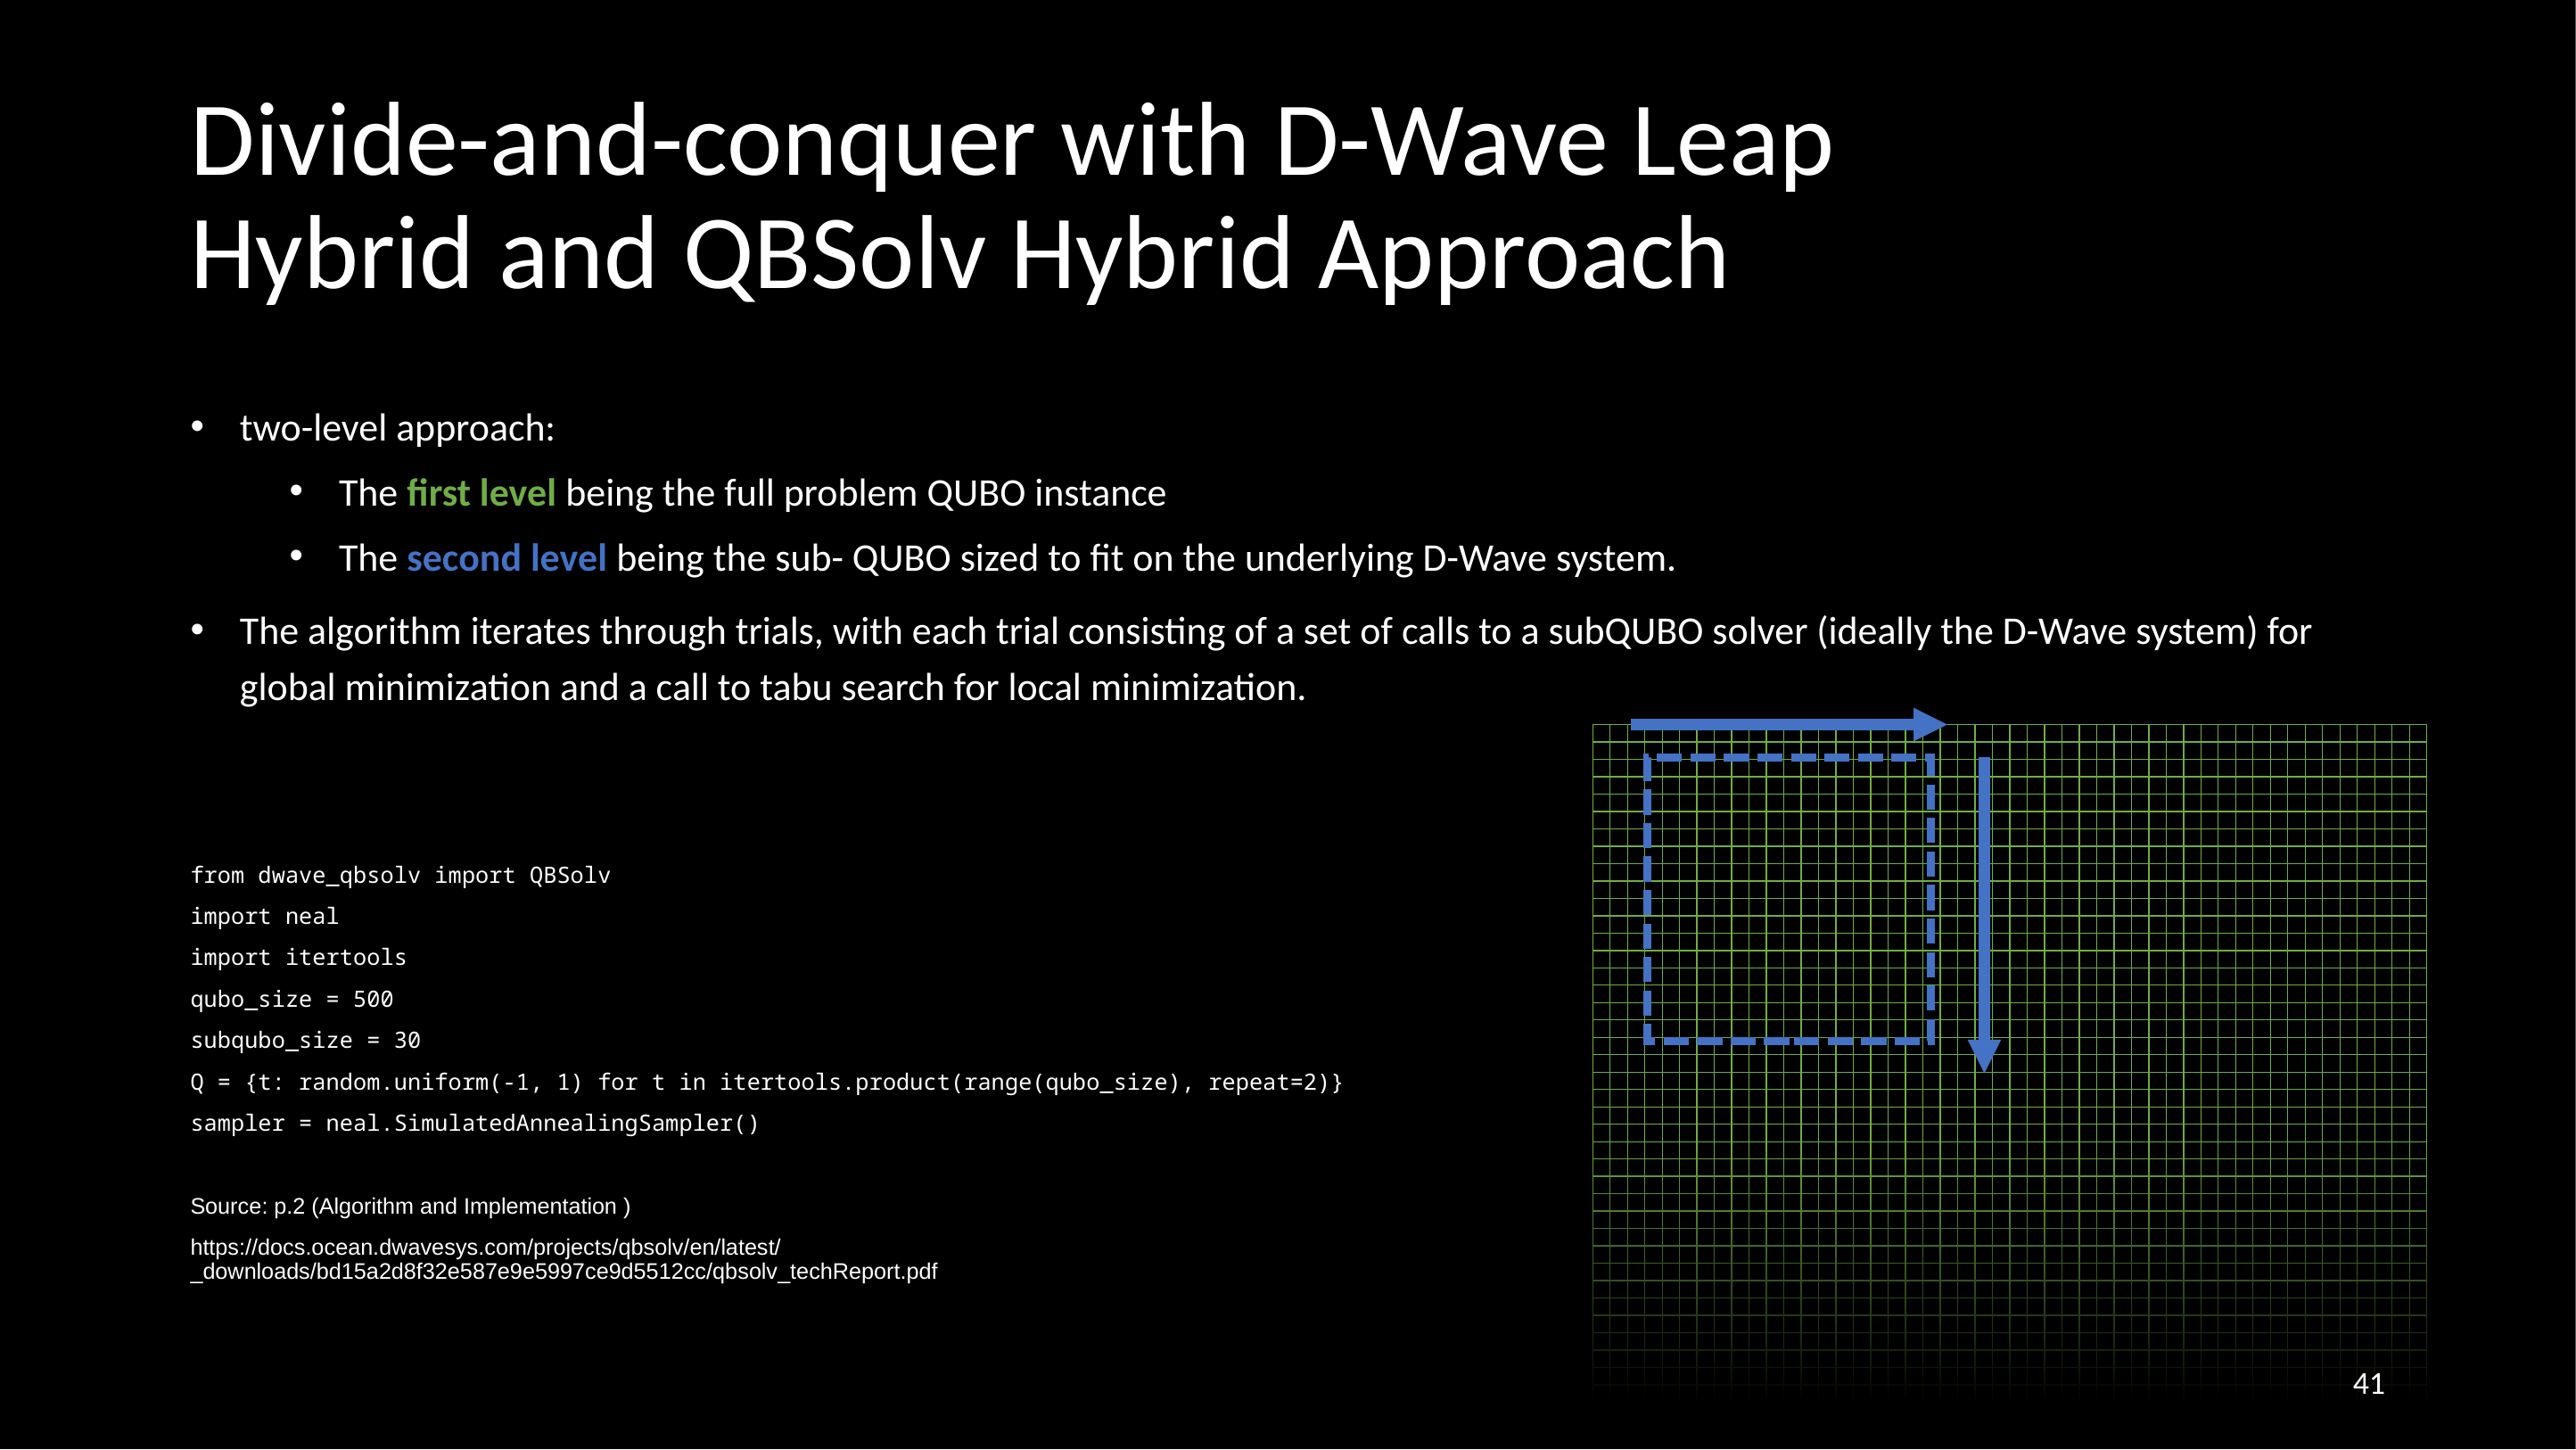

# Divide-and-conquer with D-Wave Leap Hybrid and QBSolv Hybrid Approach
two-level approach:
The first level being the full problem QUBO instance
The second level being the sub- QUBO sized to fit on the underlying D-Wave system.
The algorithm iterates through trials, with each trial consisting of a set of calls to a subQUBO solver (ideally the D-Wave system) for global minimization and a call to tabu search for local minimization.

from dwave_qbsolv import QBSolv
import neal
import itertools
qubo_size = 500
subqubo_size = 30
Q = {t: random.uniform(-1, 1) for t in itertools.product(range(qubo_size), repeat=2)}
sampler = neal.SimulatedAnnealingSampler()

Source: p.2 (Algorithm and Implementation )
https://docs.ocean.dwavesys.com/projects/qbsolv/en/latest/
_downloads/bd15a2d8f32e587e9e5997ce9d5512cc/qbsolv_techReport.pdf

|  |  |  |  |  |  |  |  |  |  |  |  |  |  |  |  |  |  |  |  |  |  |  |  |  |  |  |  |  |  |  |  |  |  |  |  |  |  |  |  |  |  |  |  |  |  |  |  |
| --- | --- | --- | --- | --- | --- | --- | --- | --- | --- | --- | --- | --- | --- | --- | --- | --- | --- | --- | --- | --- | --- | --- | --- | --- | --- | --- | --- | --- | --- | --- | --- | --- | --- | --- | --- | --- | --- | --- | --- | --- | --- | --- | --- | --- | --- | --- | --- |
|  |  |  |  |  |  |  |  |  |  |  |  |  |  |  |  |  |  |  |  |  |  |  |  |  |  |  |  |  |  |  |  |  |  |  |  |  |  |  |  |  |  |  |  |  |  |  |  |
|  |  |  |  |  |  |  |  |  |  |  |  |  |  |  |  |  |  |  |  |  |  |  |  |  |  |  |  |  |  |  |  |  |  |  |  |  |  |  |  |  |  |  |  |  |  |  |  |
|  |  |  |  |  |  |  |  |  |  |  |  |  |  |  |  |  |  |  |  |  |  |  |  |  |  |  |  |  |  |  |  |  |  |  |  |  |  |  |  |  |  |  |  |  |  |  |  |
|  |  |  |  |  |  |  |  |  |  |  |  |  |  |  |  |  |  |  |  |  |  |  |  |  |  |  |  |  |  |  |  |  |  |  |  |  |  |  |  |  |  |  |  |  |  |  |  |
|  |  |  |  |  |  |  |  |  |  |  |  |  |  |  |  |  |  |  |  |  |  |  |  |  |  |  |  |  |  |  |  |  |  |  |  |  |  |  |  |  |  |  |  |  |  |  |  |
|  |  |  |  |  |  |  |  |  |  |  |  |  |  |  |  |  |  |  |  |  |  |  |  |  |  |  |  |  |  |  |  |  |  |  |  |  |  |  |  |  |  |  |  |  |  |  |  |
|  |  |  |  |  |  |  |  |  |  |  |  |  |  |  |  |  |  |  |  |  |  |  |  |  |  |  |  |  |  |  |  |  |  |  |  |  |  |  |  |  |  |  |  |  |  |  |  |
|  |  |  |  |  |  |  |  |  |  |  |  |  |  |  |  |  |  |  |  |  |  |  |  |  |  |  |  |  |  |  |  |  |  |  |  |  |  |  |  |  |  |  |  |  |  |  |  |
|  |  |  |  |  |  |  |  |  |  |  |  |  |  |  |  |  |  |  |  |  |  |  |  |  |  |  |  |  |  |  |  |  |  |  |  |  |  |  |  |  |  |  |  |  |  |  |  |
|  |  |  |  |  |  |  |  |  |  |  |  |  |  |  |  |  |  |  |  |  |  |  |  |  |  |  |  |  |  |  |  |  |  |  |  |  |  |  |  |  |  |  |  |  |  |  |  |
|  |  |  |  |  |  |  |  |  |  |  |  |  |  |  |  |  |  |  |  |  |  |  |  |  |  |  |  |  |  |  |  |  |  |  |  |  |  |  |  |  |  |  |  |  |  |  |  |
|  |  |  |  |  |  |  |  |  |  |  |  |  |  |  |  |  |  |  |  |  |  |  |  |  |  |  |  |  |  |  |  |  |  |  |  |  |  |  |  |  |  |  |  |  |  |  |  |
|  |  |  |  |  |  |  |  |  |  |  |  |  |  |  |  |  |  |  |  |  |  |  |  |  |  |  |  |  |  |  |  |  |  |  |  |  |  |  |  |  |  |  |  |  |  |  |  |
|  |  |  |  |  |  |  |  |  |  |  |  |  |  |  |  |  |  |  |  |  |  |  |  |  |  |  |  |  |  |  |  |  |  |  |  |  |  |  |  |  |  |  |  |  |  |  |  |
|  |  |  |  |  |  |  |  |  |  |  |  |  |  |  |  |  |  |  |  |  |  |  |  |  |  |  |  |  |  |  |  |  |  |  |  |  |  |  |  |  |  |  |  |  |  |  |  |
|  |  |  |  |  |  |  |  |  |  |  |  |  |  |  |  |  |  |  |  |  |  |  |  |  |  |  |  |  |  |  |  |  |  |  |  |  |  |  |  |  |  |  |  |  |  |  |  |
|  |  |  |  |  |  |  |  |  |  |  |  |  |  |  |  |  |  |  |  |  |  |  |  |  |  |  |  |  |  |  |  |  |  |  |  |  |  |  |  |  |  |  |  |  |  |  |  |
|  |  |  |  |  |  |  |  |  |  |  |  |  |  |  |  |  |  |  |  |  |  |  |  |  |  |  |  |  |  |  |  |  |  |  |  |  |  |  |  |  |  |  |  |  |  |  |  |
|  |  |  |  |  |  |  |  |  |  |  |  |  |  |  |  |  |  |  |  |  |  |  |  |  |  |  |  |  |  |  |  |  |  |  |  |  |  |  |  |  |  |  |  |  |  |  |  |
|  |  |  |  |  |  |  |  |  |  |  |  |  |  |  |  |  |  |  |  |  |  |  |  |  |  |  |  |  |  |  |  |  |  |  |  |  |  |  |  |  |  |  |  |  |  |  |  |
|  |  |  |  |  |  |  |  |  |  |  |  |  |  |  |  |  |  |  |  |  |  |  |  |  |  |  |  |  |  |  |  |  |  |  |  |  |  |  |  |  |  |  |  |  |  |  |  |
|  |  |  |  |  |  |  |  |  |  |  |  |  |  |  |  |  |  |  |  |  |  |  |  |  |  |  |  |  |  |  |  |  |  |  |  |  |  |  |  |  |  |  |  |  |  |  |  |
|  |  |  |  |  |  |  |  |  |  |  |  |  |  |  |  |  |  |  |  |  |  |  |  |  |  |  |  |  |  |  |  |  |  |  |  |  |  |  |  |  |  |  |  |  |  |  |  |
|  |  |  |  |  |  |  |  |  |  |  |  |  |  |  |  |  |  |  |  |  |  |  |  |  |  |  |  |  |  |  |  |  |  |  |  |  |  |  |  |  |  |  |  |  |  |  |  |
|  |  |  |  |  |  |  |  |  |  |  |  |  |  |  |  |  |  |  |  |  |  |  |  |  |  |  |  |  |  |  |  |  |  |  |  |  |  |  |  |  |  |  |  |  |  |  |  |
|  |  |  |  |  |  |  |  |  |  |  |  |  |  |  |  |  |  |  |  |  |  |  |  |  |  |  |  |  |  |  |  |  |  |  |  |  |  |  |  |  |  |  |  |  |  |  |  |
|  |  |  |  |  |  |  |  |  |  |  |  |  |  |  |  |  |  |  |  |  |  |  |  |  |  |  |  |  |  |  |  |  |  |  |  |  |  |  |  |  |  |  |  |  |  |  |  |
|  |  |  |  |  |  |  |  |  |  |  |  |  |  |  |  |  |  |  |  |  |  |  |  |  |  |  |  |  |  |  |  |  |  |  |  |  |  |  |  |  |  |  |  |  |  |  |  |
|  |  |  |  |  |  |  |  |  |  |  |  |  |  |  |  |  |  |  |  |  |  |  |  |  |  |  |  |  |  |  |  |  |  |  |  |  |  |  |  |  |  |  |  |  |  |  |  |
|  |  |  |  |  |  |  |  |  |  |  |  |  |  |  |  |  |  |  |  |  |  |  |  |  |  |  |  |  |  |  |  |  |  |  |  |  |  |  |  |  |  |  |  |  |  |  |  |
|  |  |  |  |  |  |  |  |  |  |  |  |  |  |  |  |  |  |  |  |  |  |  |  |  |  |  |  |  |  |  |  |  |  |  |  |  |  |  |  |  |  |  |  |  |  |  |  |
|  |  |  |  |  |  |  |  |  |  |  |  |  |  |  |  |  |  |  |  |  |  |  |  |  |  |  |  |  |  |  |  |  |  |  |  |  |  |  |  |  |  |  |  |  |  |  |  |
|  |  |  |  |  |  |  |  |  |  |  |  |  |  |  |  |  |  |  |  |  |  |  |  |  |  |  |  |  |  |  |  |  |  |  |  |  |  |  |  |  |  |  |  |  |  |  |  |
|  |  |  |  |  |  |  |  |  |  |  |  |  |  |  |  |  |  |  |  |  |  |  |  |  |  |  |  |  |  |  |  |  |  |  |  |  |  |  |  |  |  |  |  |  |  |  |  |
|  |  |  |  |  |  |  |  |  |  |  |  |  |  |  |  |  |  |  |  |  |  |  |  |  |  |  |  |  |  |  |  |  |  |  |  |  |  |  |  |  |  |  |  |  |  |  |  |
|  |  |  |  |  |  |  |  |  |  |  |  |  |  |  |  |  |  |  |  |  |  |  |  |  |  |  |  |  |  |  |  |  |  |  |  |  |  |  |  |  |  |  |  |  |  |  |  |
|  |  |  |  |  |  |  |  |  |  |  |  |  |  |  |  |  |  |  |  |  |  |  |  |  |  |  |  |  |  |  |  |  |  |  |  |  |  |  |  |  |  |  |  |  |  |  |  |
|  |  |  |  |  |  |  |  |  |  |  |  |  |  |  |  |  |  |  |  |  |  |  |  |  |  |  |  |  |  |  |  |  |  |  |  |  |  |  |  |  |  |  |  |  |  |  |  |
|  |  |  |  |  |  |  |  |  |  |  |  |  |  |  |  |  |  |  |  |  |  |  |  |  |  |  |  |  |  |  |  |  |  |  |  |  |  |  |  |  |  |  |  |  |  |  |  |
|  |  |  |  |  |  |  |  |  |  |  |  |  |  |  |  |  |  |  |  |  |  |  |  |  |  |  |  |  |  |  |  |  |  |  |  |  |  |  |  |  |  |  |  |  |  |  |  |
|  |  |  |  |  |  |  |  |  |  |  |  |  |  |  |  |  |  |  |  |  |  |  |  |  |  |  |  |  |  |  |  |  |  |  |  |  |  |  |  |  |  |  |  |  |  |  |  |
|  |  |  |  |  |  |  |  |  |  |  |  |  |  |  |  |  |  |  |  |  |  |  |  |  |  |  |  |  |  |  |  |  |  |  |  |  |  |  |  |  |  |  |  |  |  |  |  |
|  |  |  |  |  |  |  |  |  |  |  |  |  |  |  |  |  |  |  |  |  |  |  |  |  |  |  |  |  |  |  |  |  |  |  |  |  |  |  |  |  |  |  |  |  |  |  |  |
|  |  |  |  |  |  |  |  |  |  |  |  |  |  |  |  |  |  |  |  |  |  |  |  |  |  |  |  |  |  |  |  |  |  |  |  |  |  |  |  |  |  |  |  |  |  |  |  |
|  |  |  |  |  |  |  |  |  |  |  |  |  |  |  |  |  |  |  |  |  |  |  |  |  |  |  |  |  |  |  |  |  |  |  |  |  |  |  |  |  |  |  |  |  |  |  |  |
|  |  |  |  |  |  |  |  |  |  |  |  |  |  |  |  |  |  |  |  |  |  |  |  |  |  |  |  |  |  |  |  |  |  |  |  |  |  |  |  |  |  |  |  |  |  |  |  |
|  |  |  |  |  |  |  |  |  |  |  |  |  |  |  |  |  |  |  |  |  |  |  |  |  |  |  |  |  |  |  |  |  |  |  |  |  |  |  |  |  |  |  |  |  |  |  |  |

41